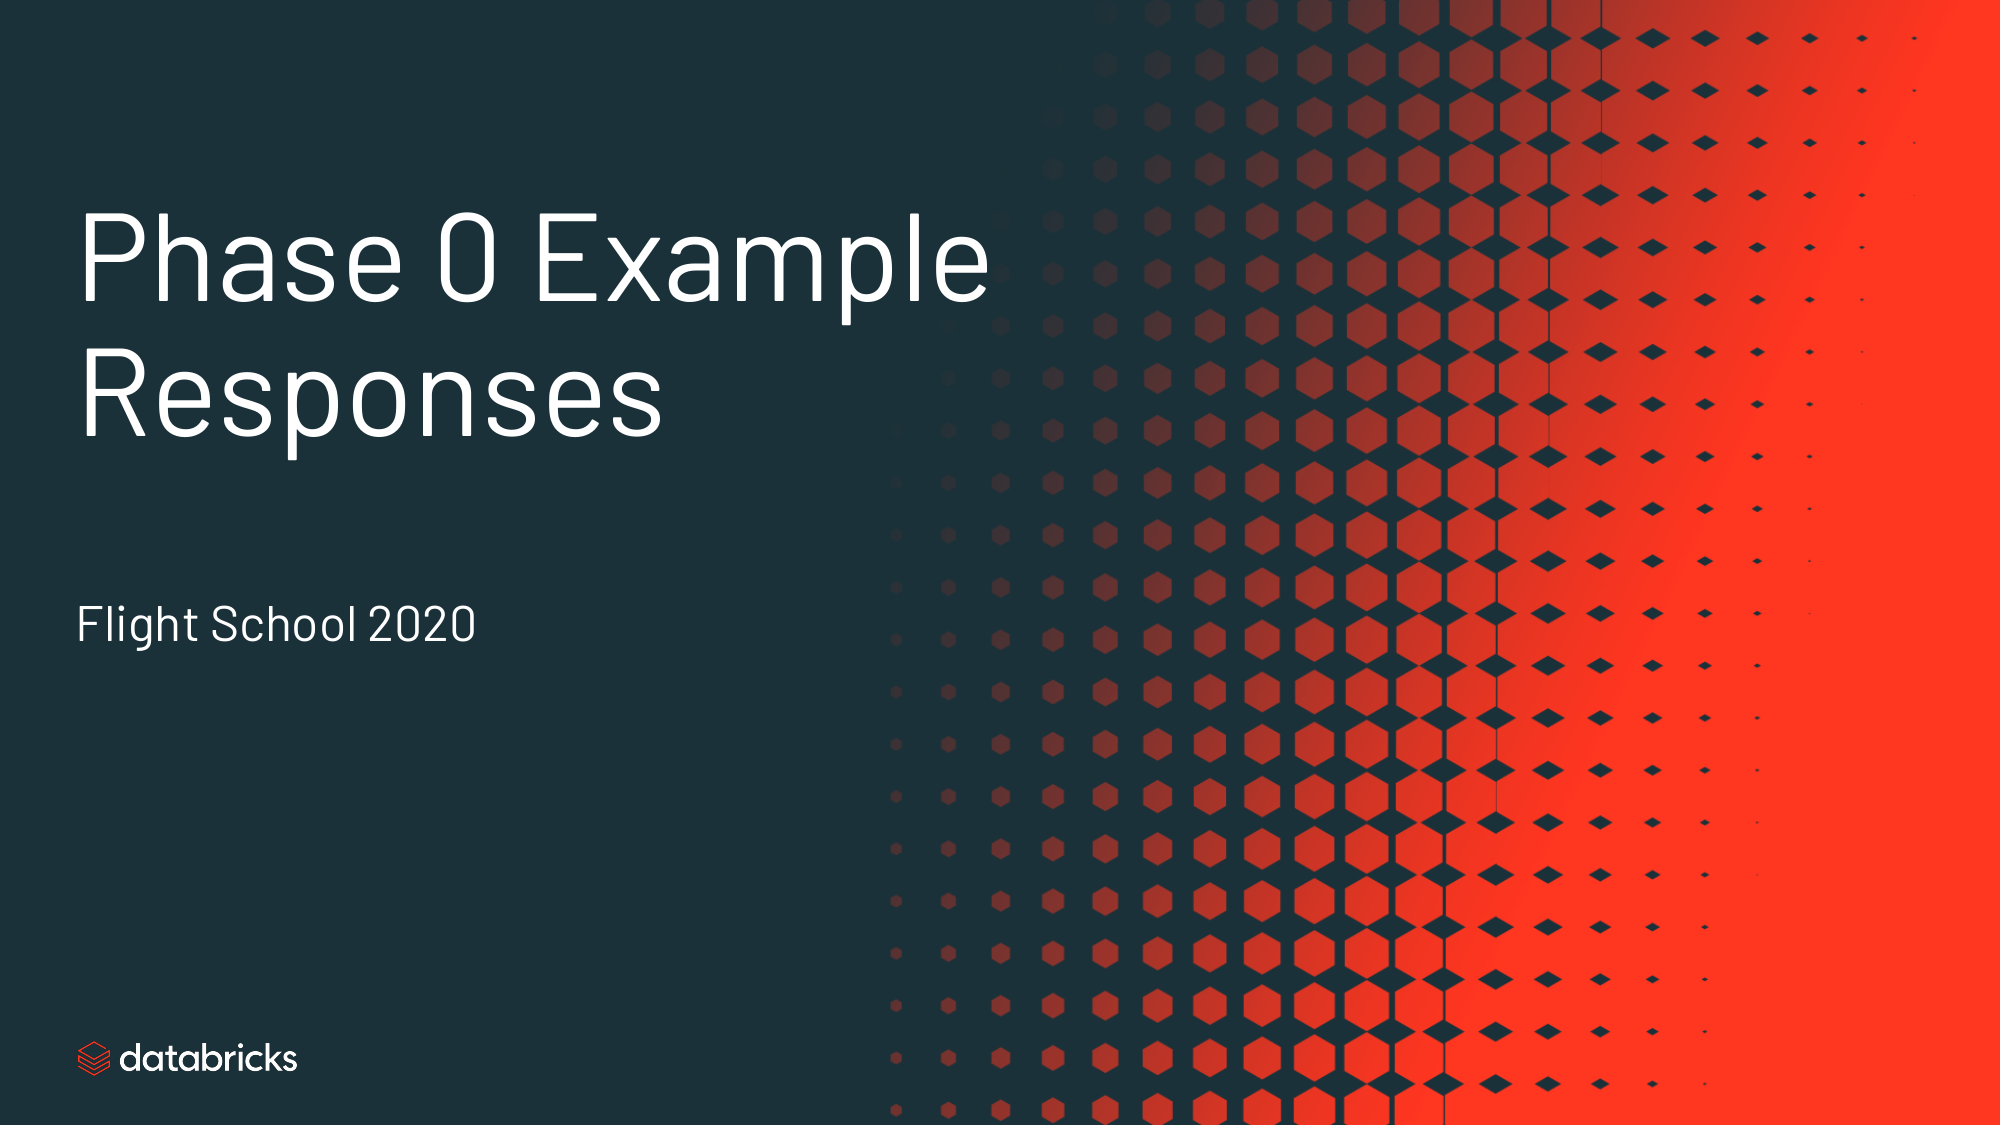

# Phase 0 Example Responses
Flight School 2020